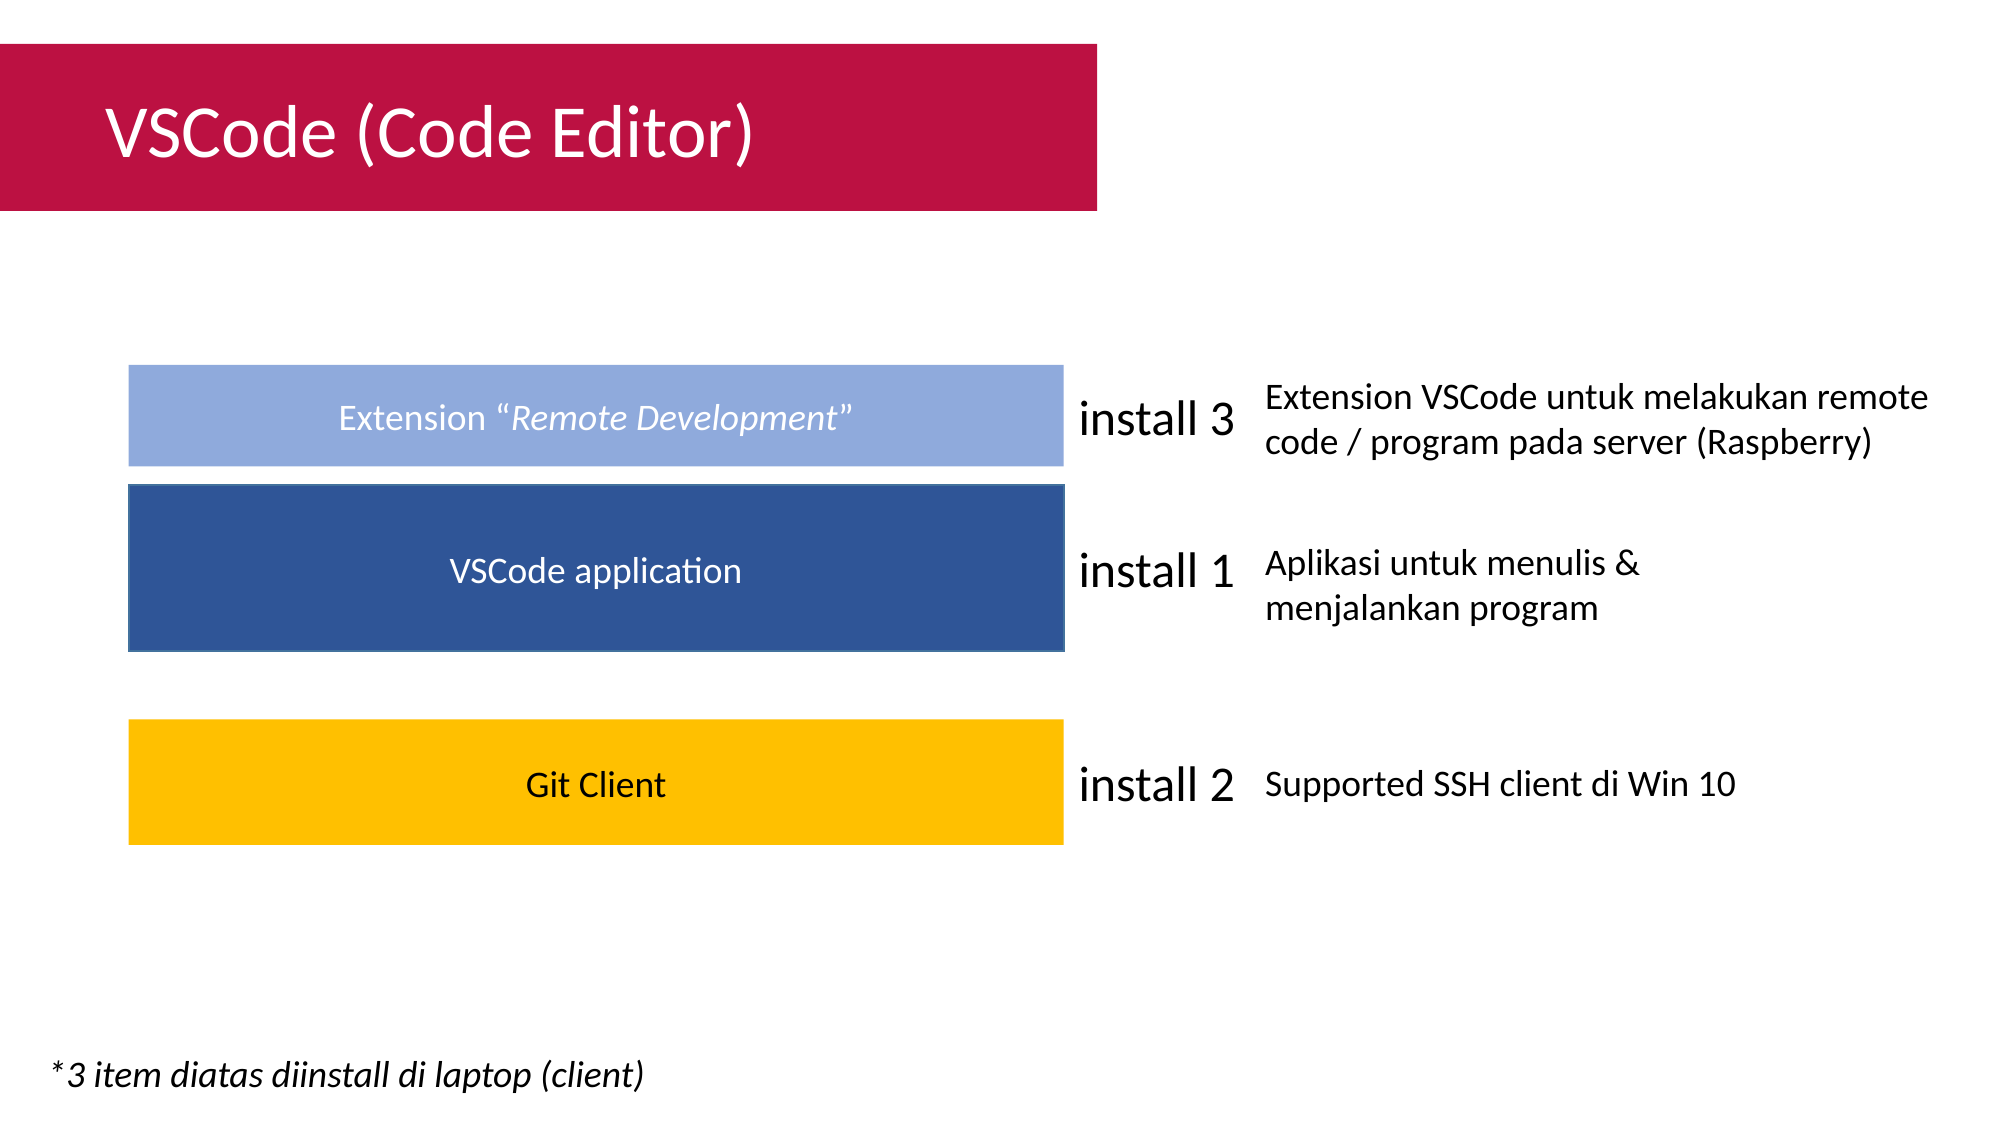

VSCode (Code Editor)
Extension “Remote Development”
VSCode application
Git Client
Extension VSCode untuk melakukan remote code / program pada server (Raspberry)
install 3
install 1
Aplikasi untuk menulis & menjalankan program
install 2
Supported SSH client di Win 10
*3 item diatas diinstall di laptop (client)